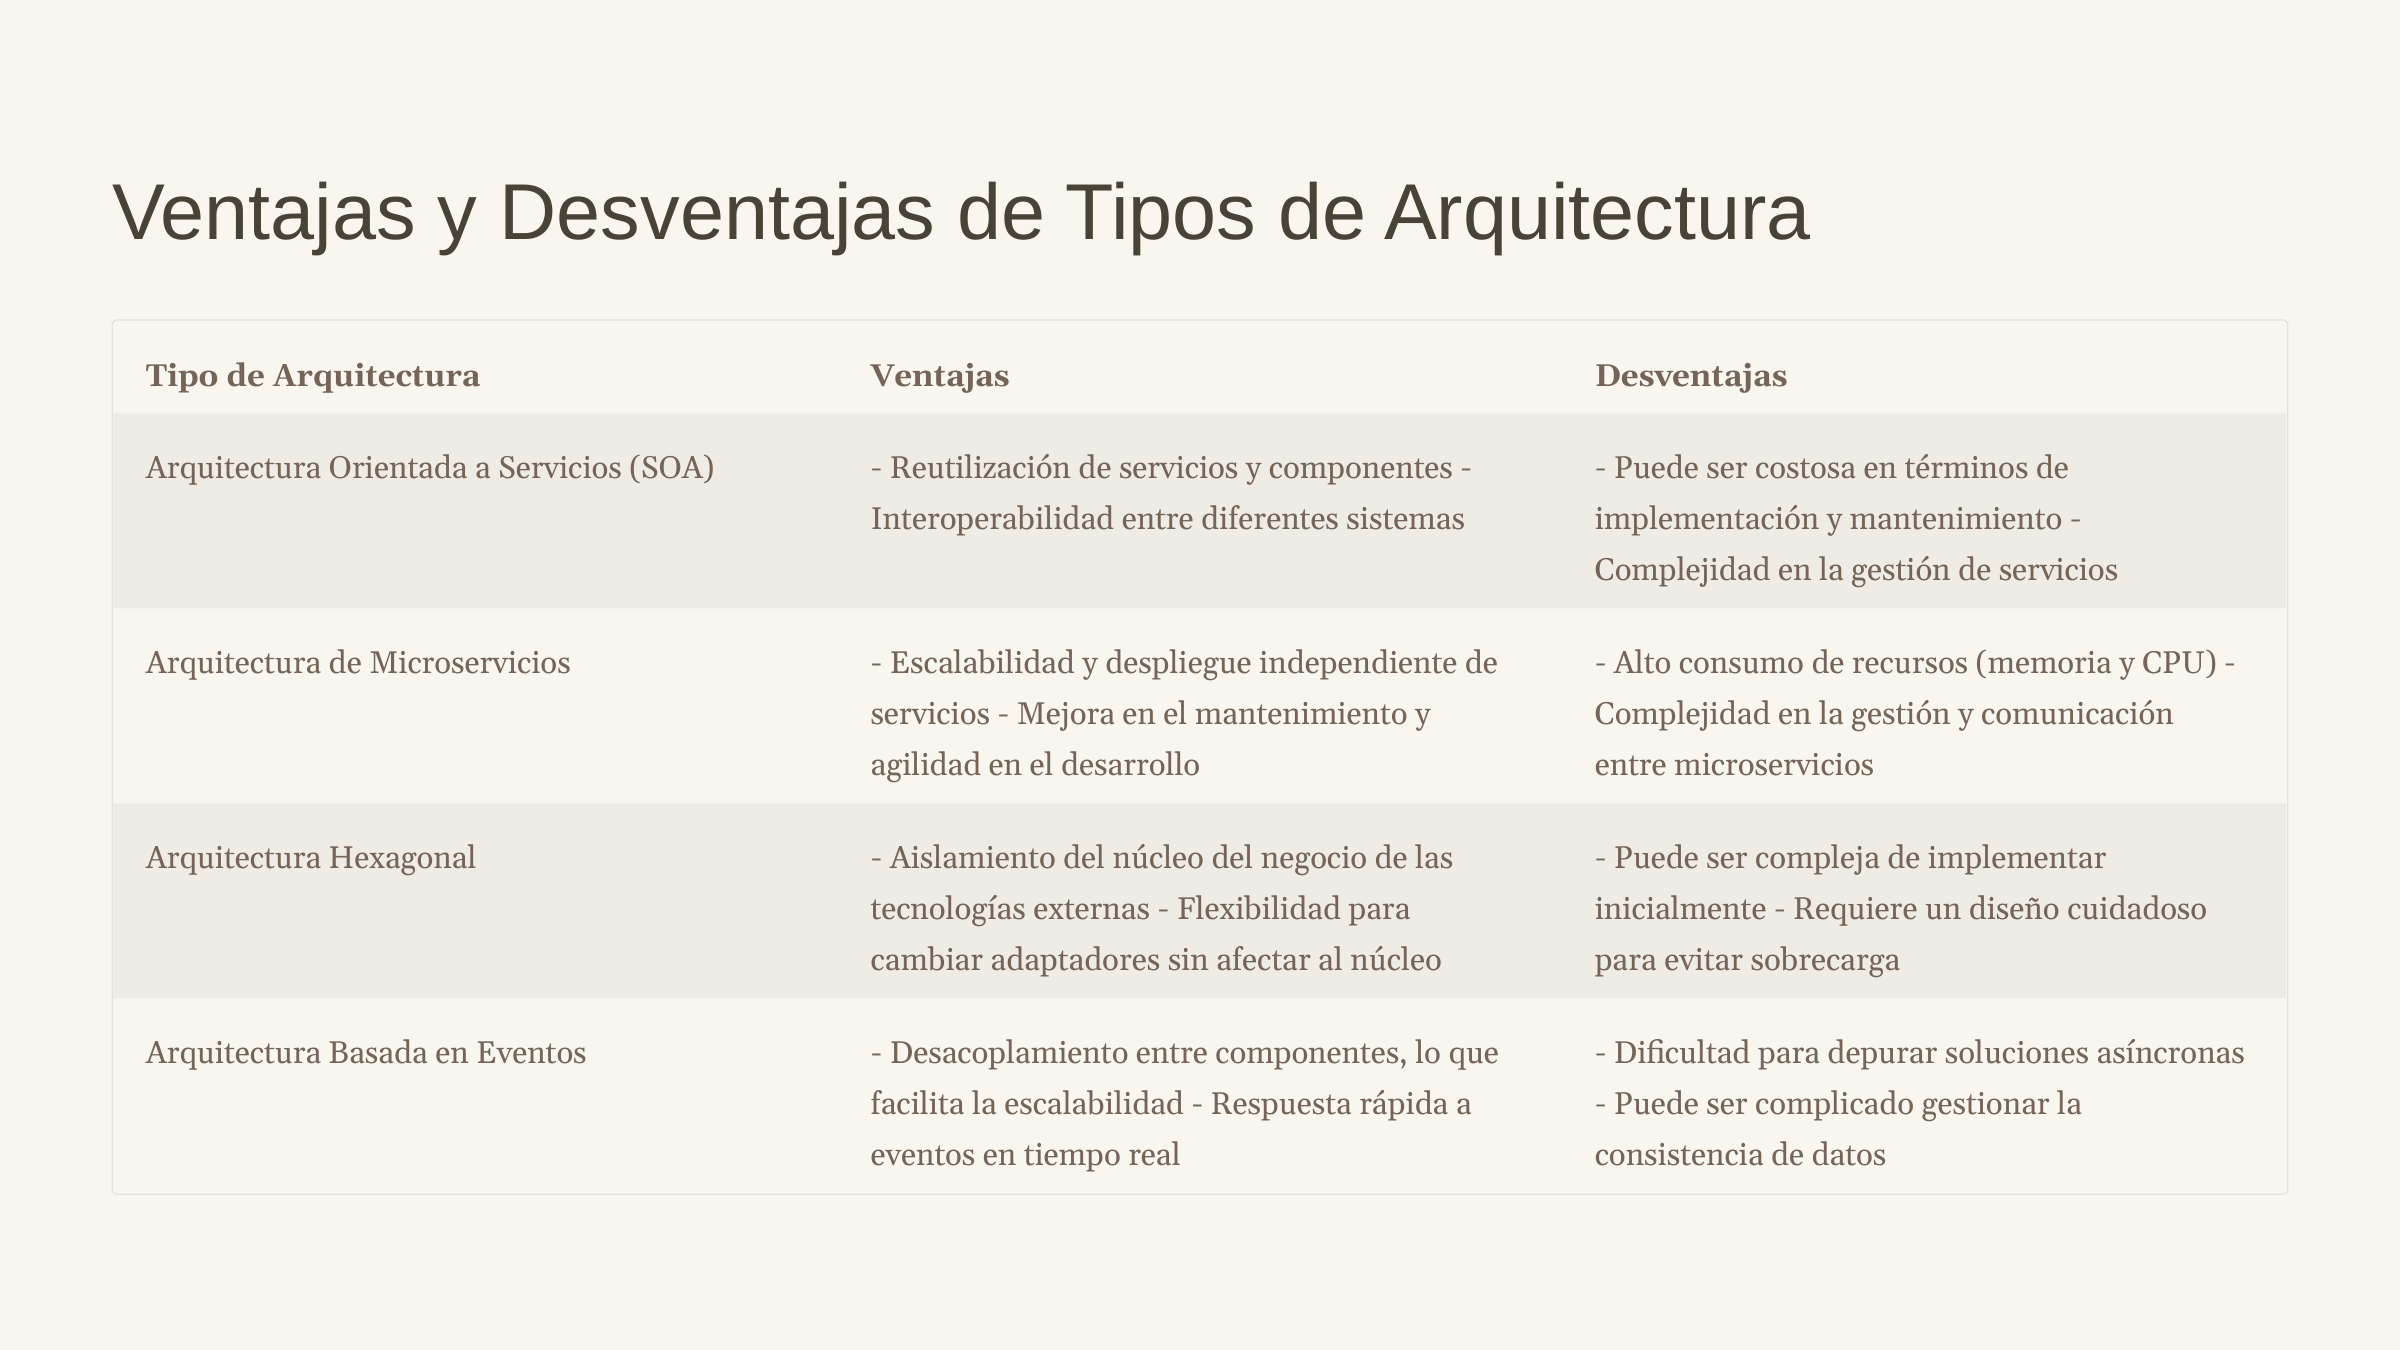

Ventajas y Desventajas de Tipos de Arquitectura

Tipo de Arquitectura
Ventajas
Desventajas

Arquitectura Orientada a Servicios (SOA)
- Reutilización de servicios y componentes - Interoperabilidad entre diferentes sistemas
- Puede ser costosa en términos de implementación y mantenimiento - Complejidad en la gestión de servicios

Arquitectura de Microservicios
- Escalabilidad y despliegue independiente de servicios - Mejora en el mantenimiento y agilidad en el desarrollo
- Alto consumo de recursos (memoria y CPU) - Complejidad en la gestión y comunicación entre microservicios

Arquitectura Hexagonal
- Aislamiento del núcleo del negocio de las tecnologías externas - Flexibilidad para cambiar adaptadores sin afectar al núcleo
- Puede ser compleja de implementar inicialmente - Requiere un diseño cuidadoso para evitar sobrecarga

Arquitectura Basada en Eventos
- Desacoplamiento entre componentes, lo que facilita la escalabilidad - Respuesta rápida a eventos en tiempo real
- Dificultad para depurar soluciones asíncronas - Puede ser complicado gestionar la consistencia de datos